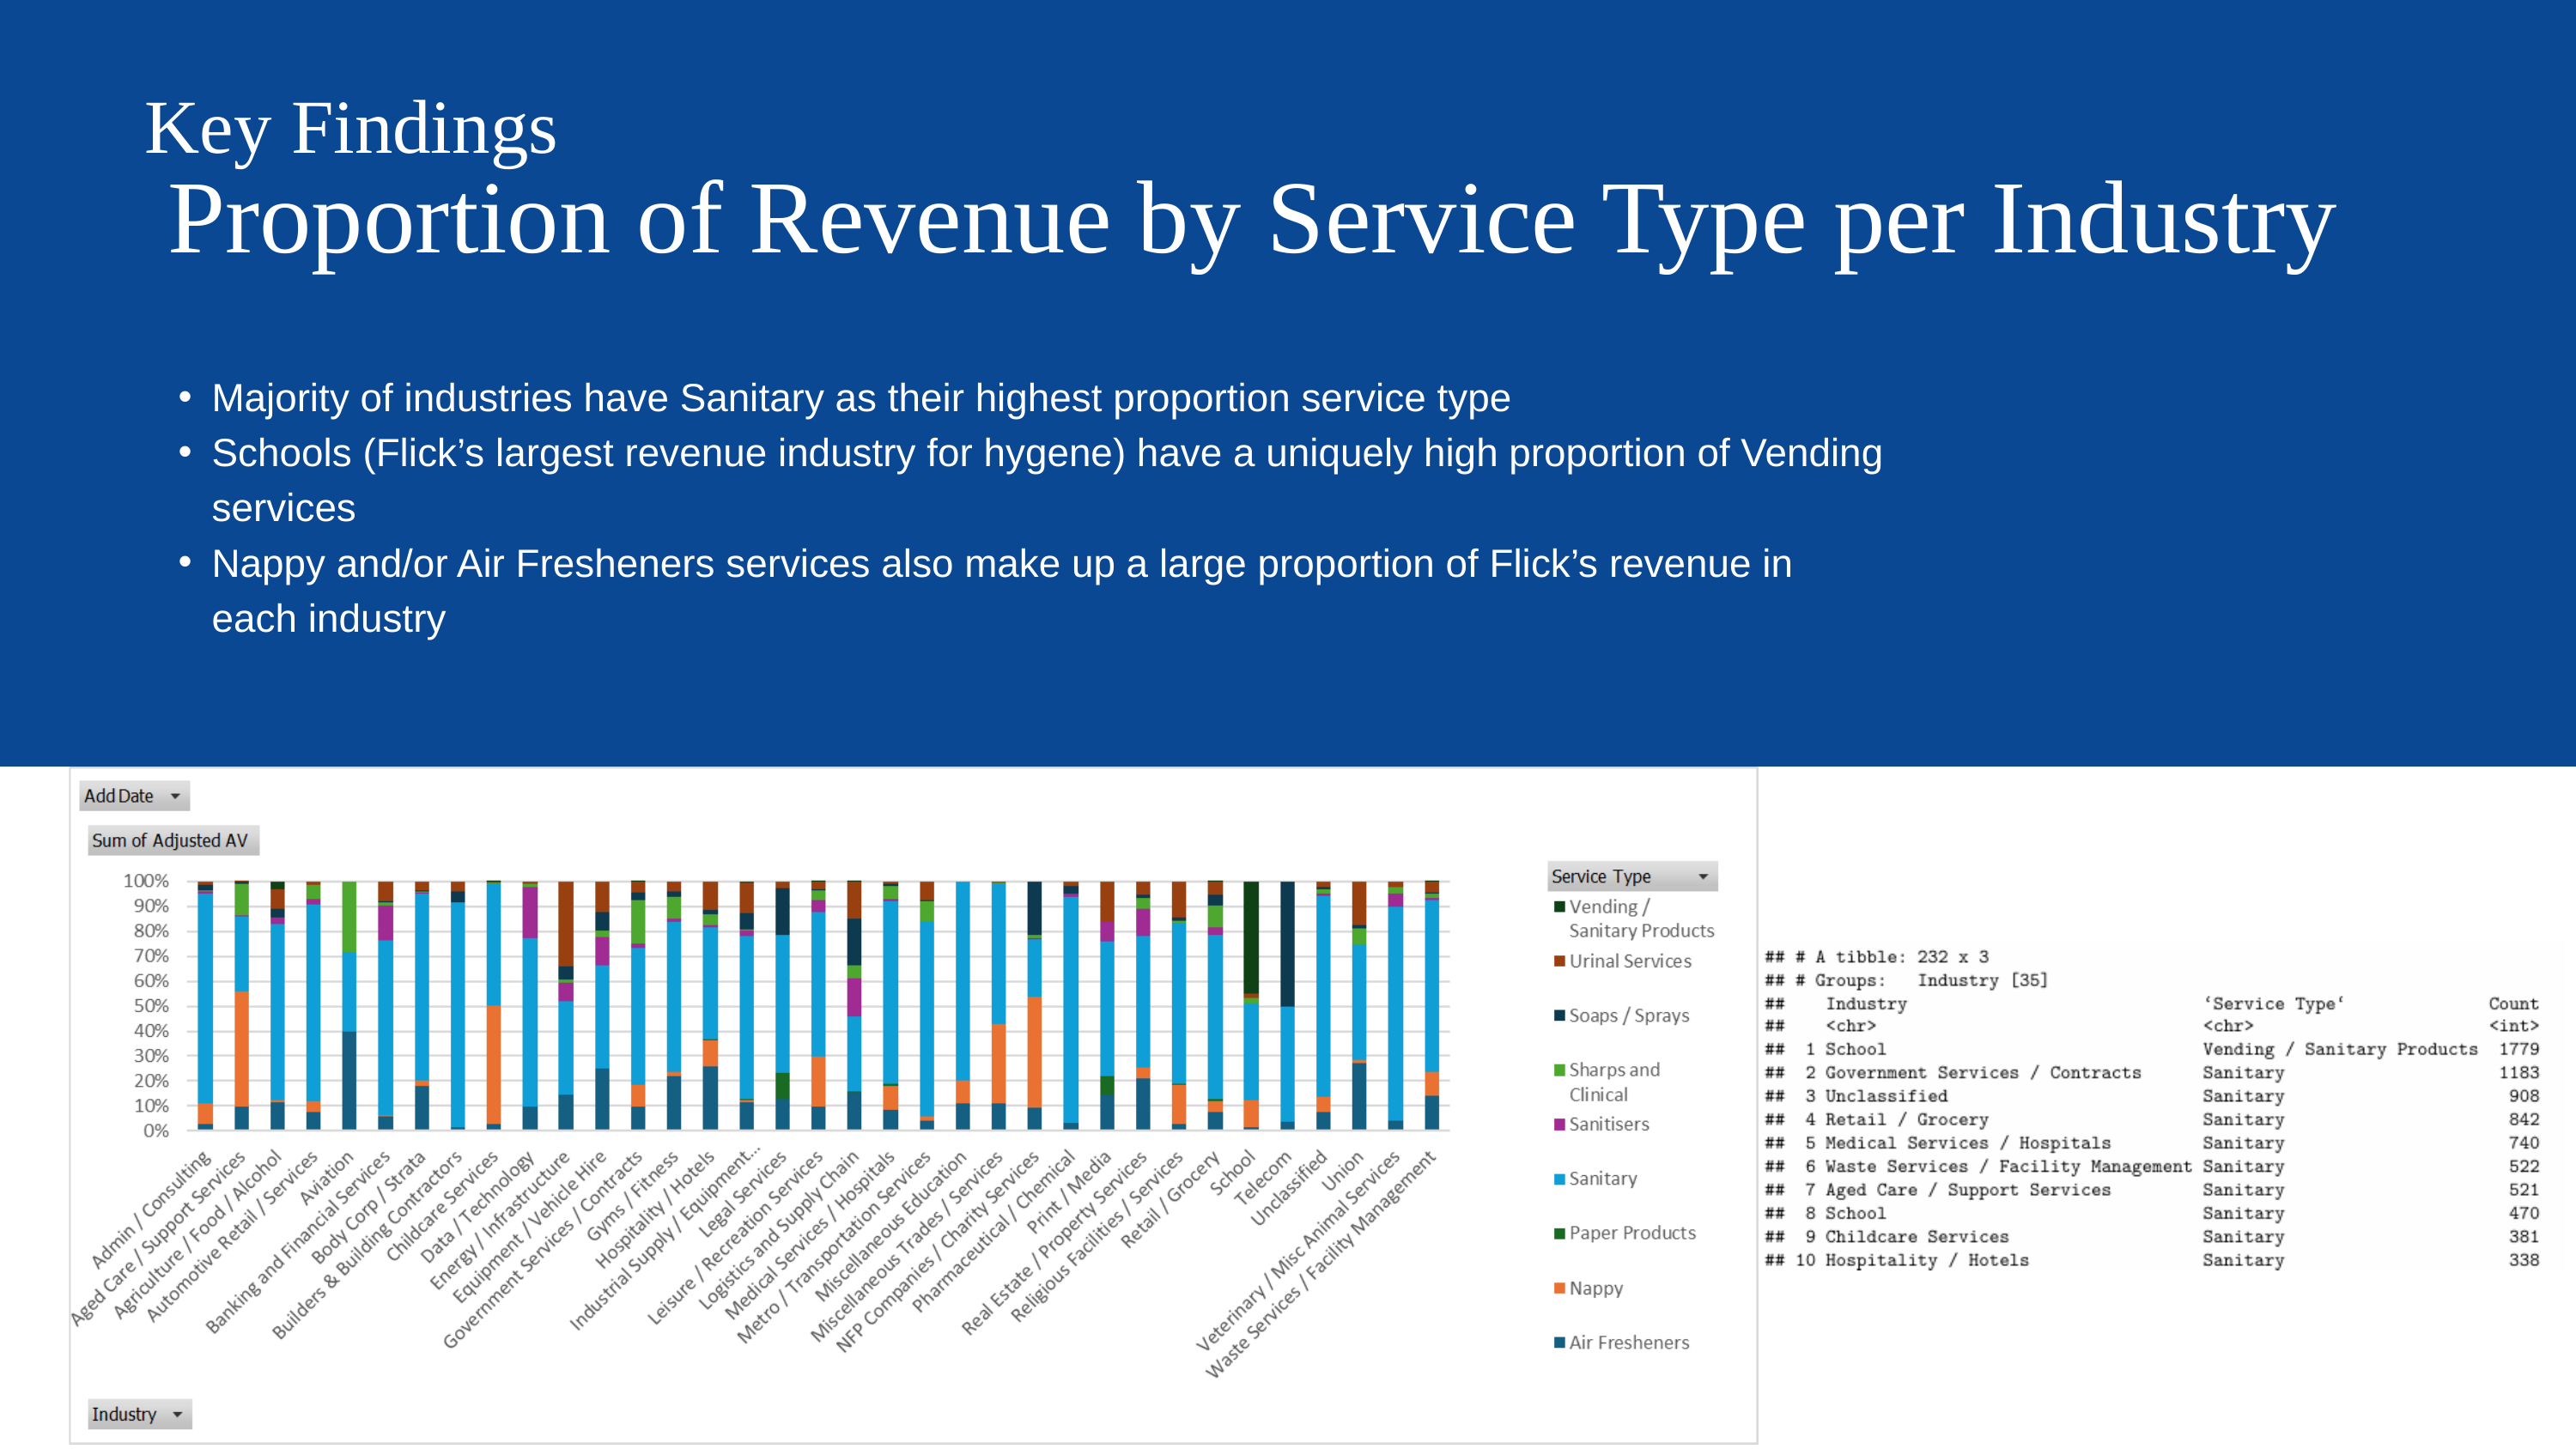

Key Findings
Proportion of Revenue by Service Type per Industry
Majority of industries have Sanitary as their highest proportion service type
Schools (Flick’s largest revenue industry for hygene) have a uniquely high proportion of Vending services
Nappy and/or Air Fresheners services also make up a large proportion of Flick’s revenue in each industry